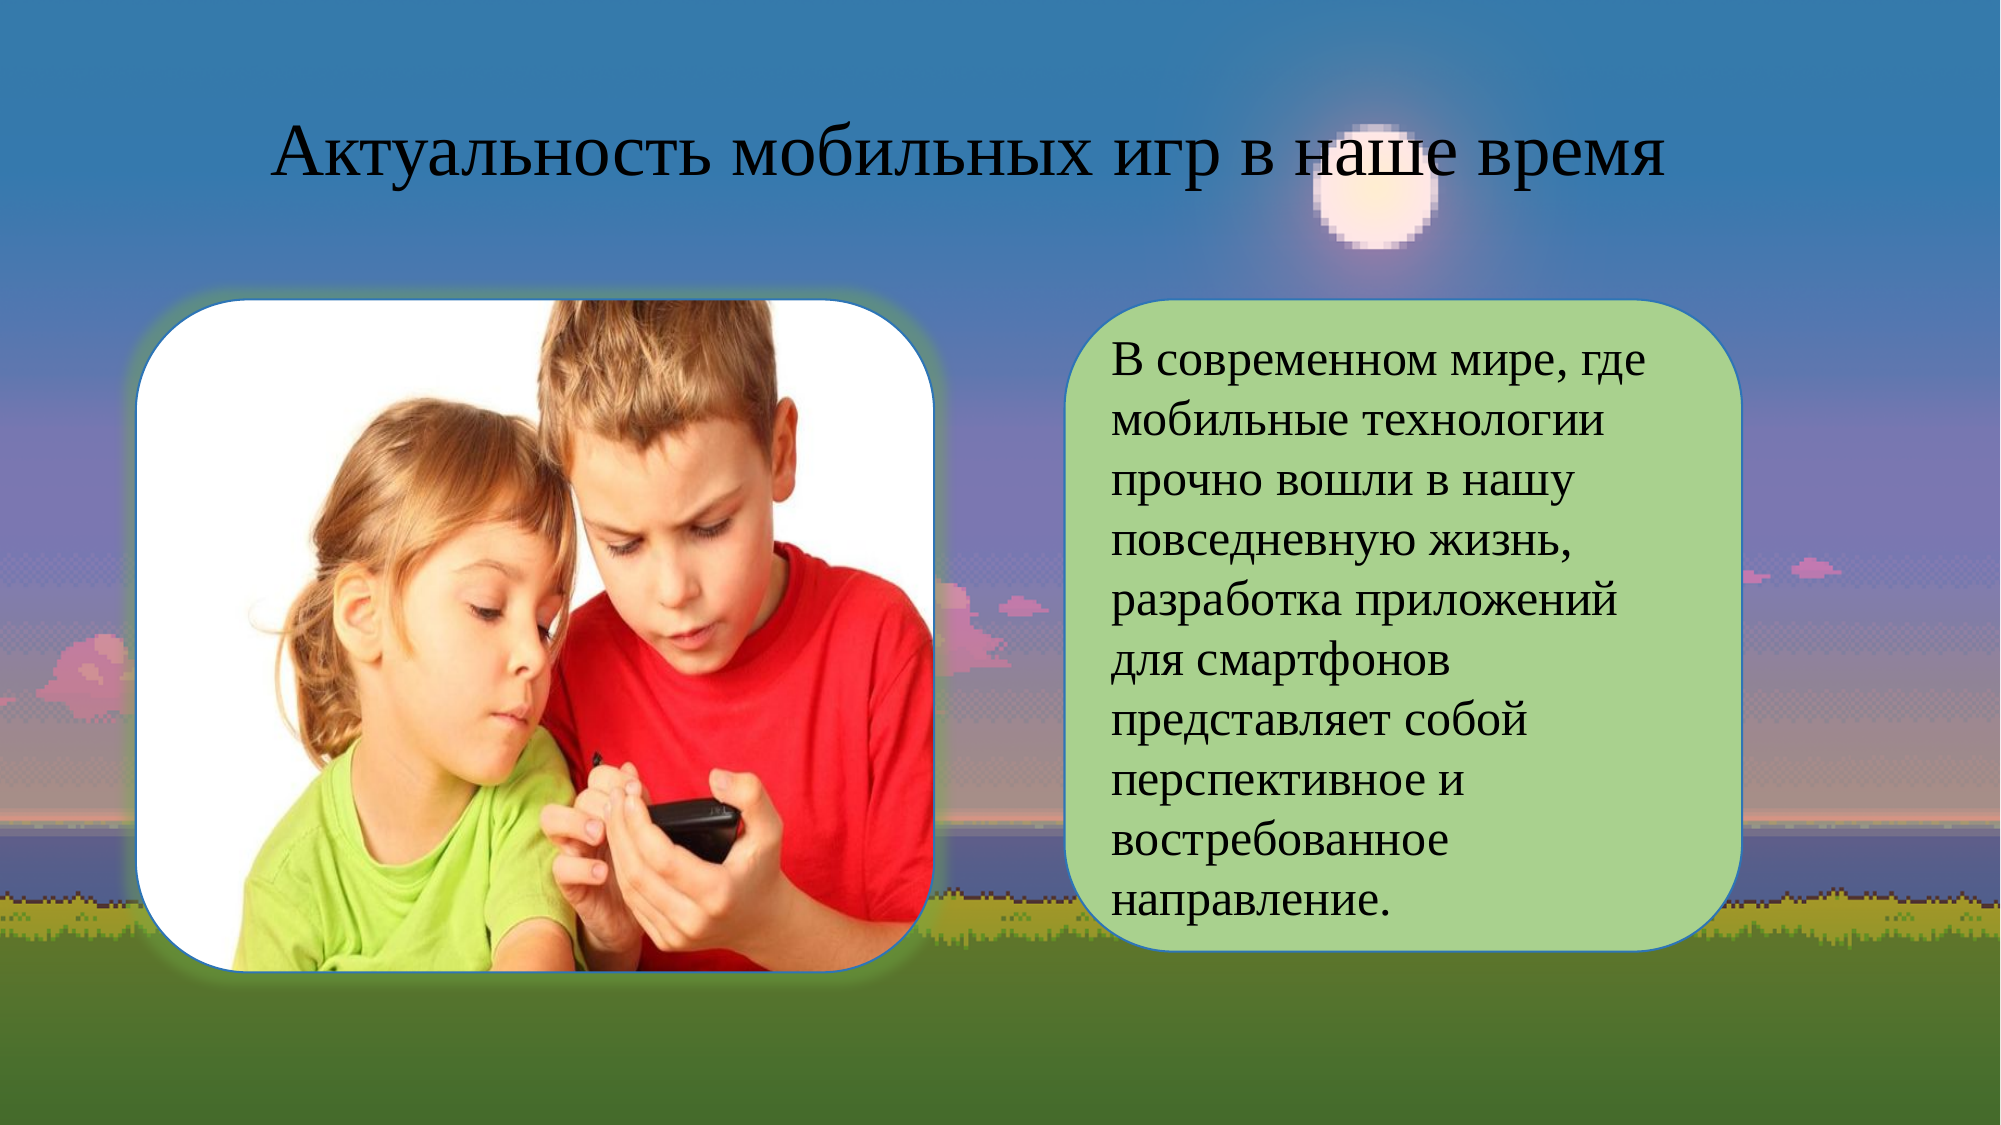

# Актуальность мобильных игр в наше время

В современном мире, где мобильные технологии прочно вошли в нашу повседневную жизнь, разработка приложений для смартфонов представляет собой перспективное и востребованное направление.